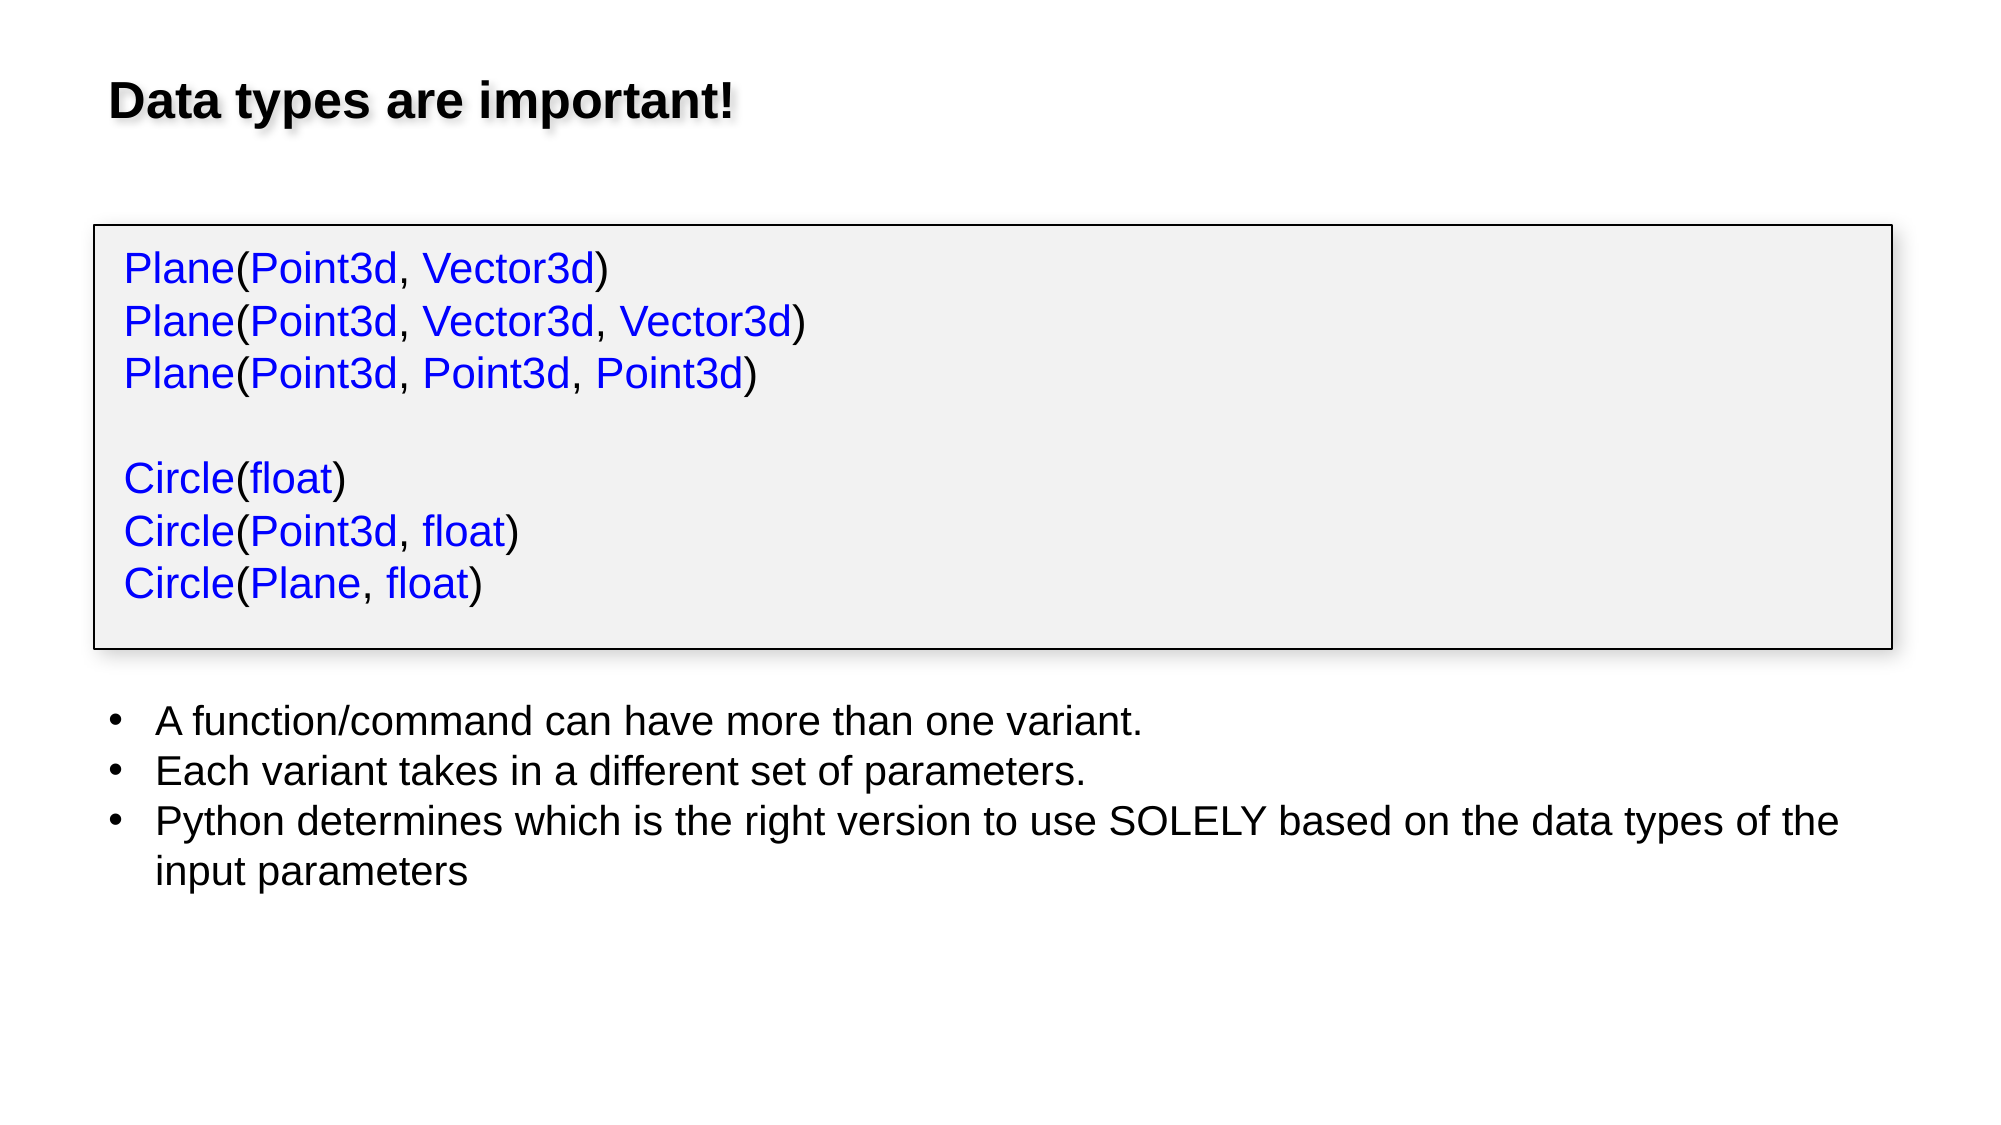

# Data types are important!
Plane(Point3d, Vector3d)
Plane(Point3d, Vector3d, Vector3d)
Plane(Point3d, Point3d, Point3d)

Circle(float)
Circle(Point3d, float)
Circle(Plane, float)
A function/command can have more than one variant.
Each variant takes in a different set of parameters.
Python determines which is the right version to use SOLELY based on the data types of the input parameters